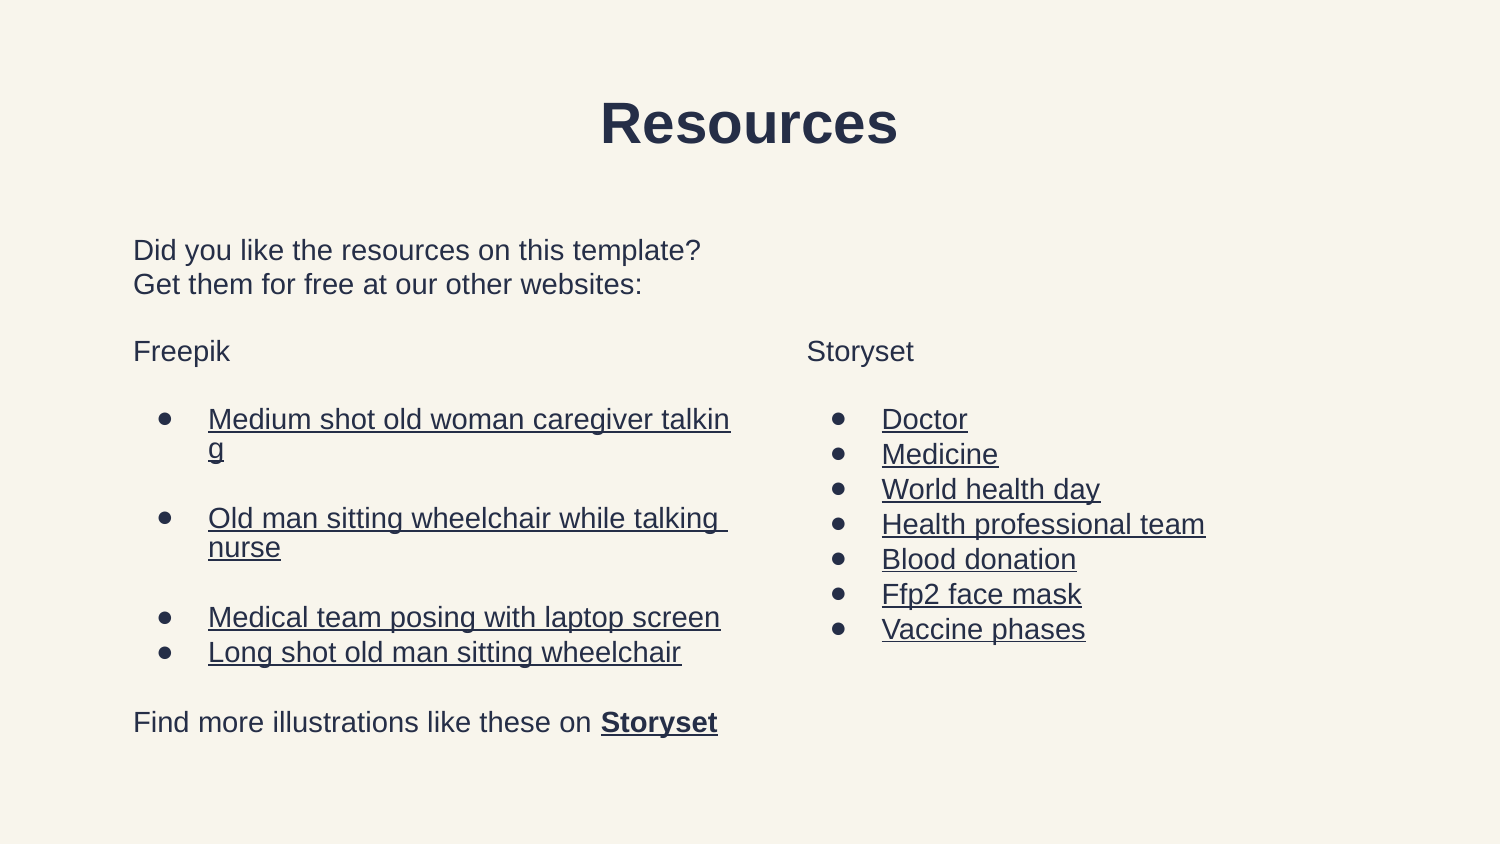

# Resources
Did you like the resources on this template?
Get them for free at our other websites:
Freepik
Medium shot old woman caregiver talking
Old man sitting wheelchair while talking nurse
Medical team posing with laptop screen
Long shot old man sitting wheelchair
Storyset
Doctor
Medicine
World health day
Health professional team
Blood donation
Ffp2 face mask
Vaccine phases

Find more illustrations like these on Storyset